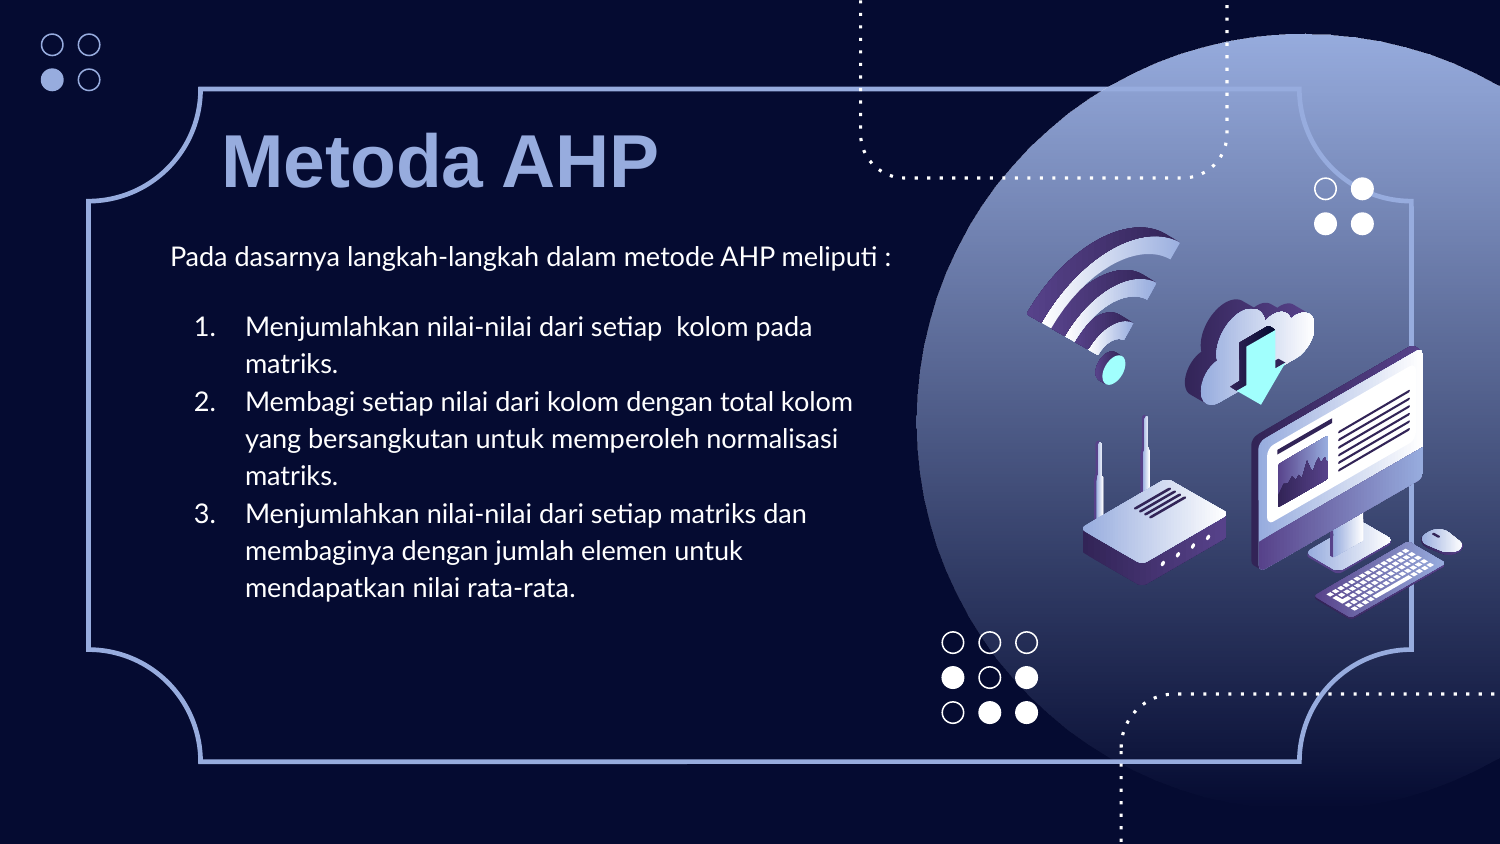

# Metoda AHP

Pada dasarnya langkah-langkah dalam metode AHP meliputi :
Menjumlahkan nilai-nilai dari setiap  kolom pada matriks.
Membagi setiap nilai dari kolom dengan total kolom yang bersangkutan untuk memperoleh normalisasi matriks.
Menjumlahkan nilai-nilai dari setiap matriks dan membaginya dengan jumlah elemen untuk mendapatkan nilai rata-rata.